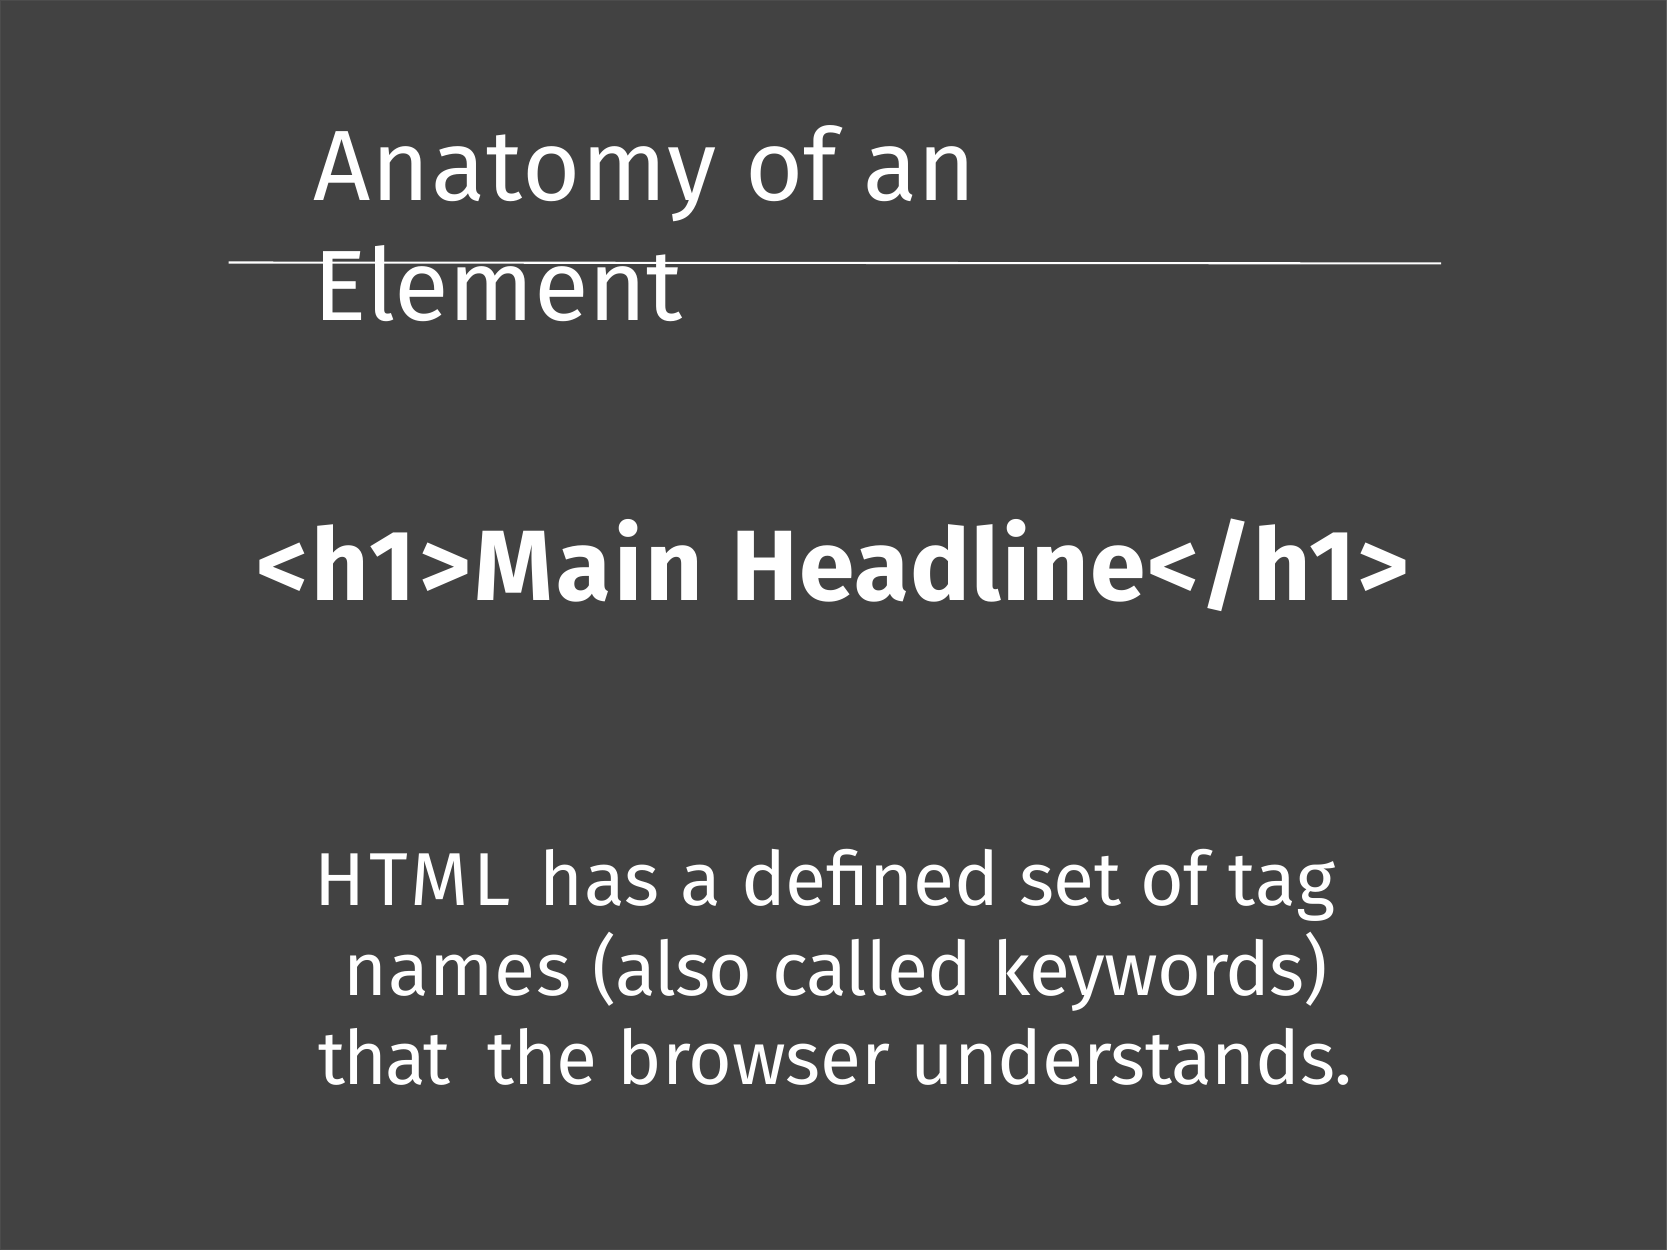

# Anatomy of an Element
<h1>Main Headline</h1>

HTML has a defined set of tag  names (also called keywords) that  the browser understands.